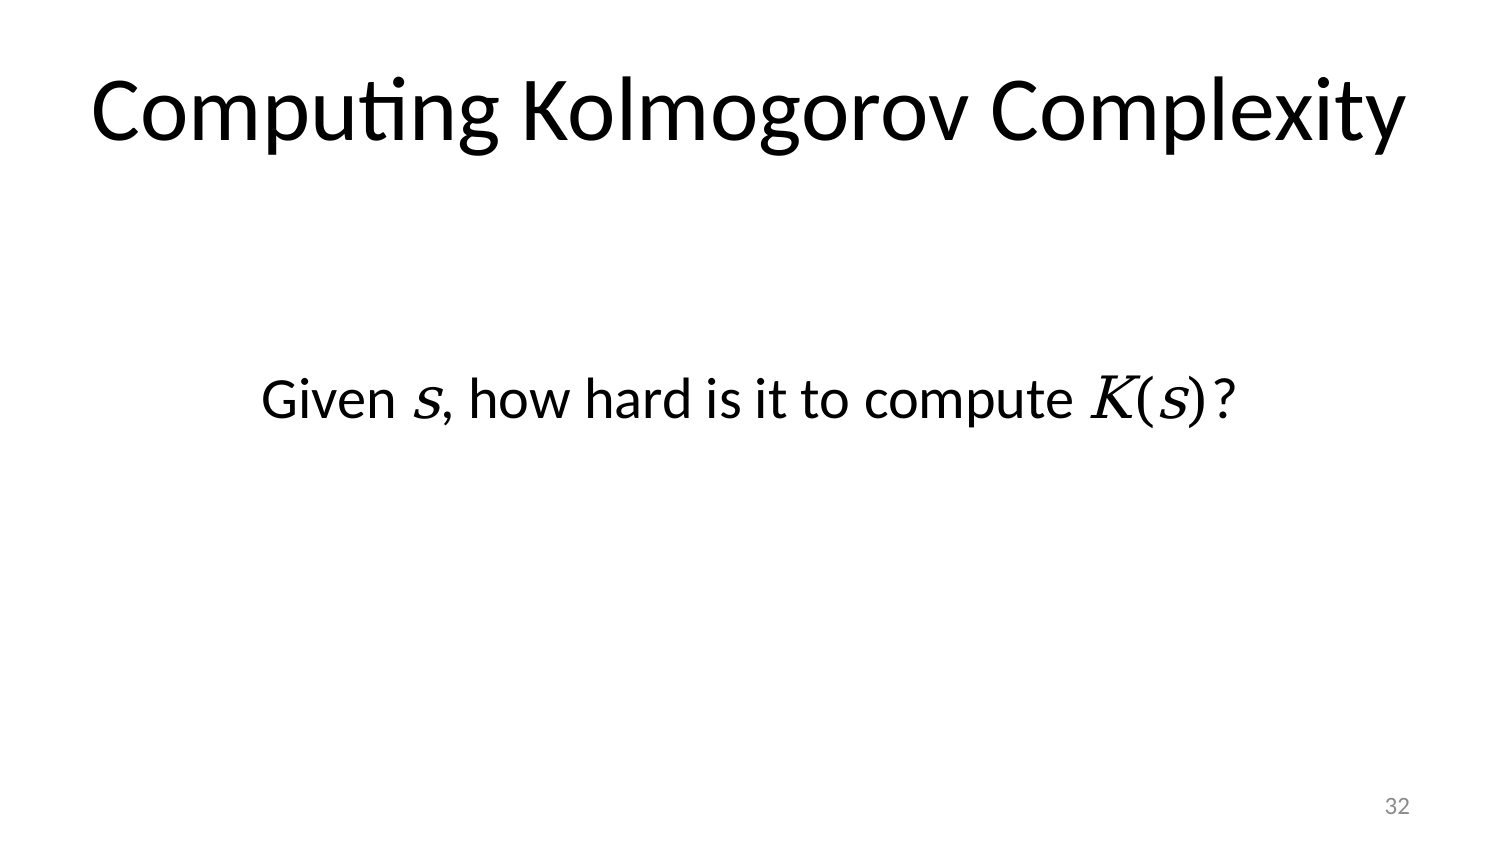

# Computing Kolmogorov Complexity
Given s, how hard is it to compute K(s)?
32